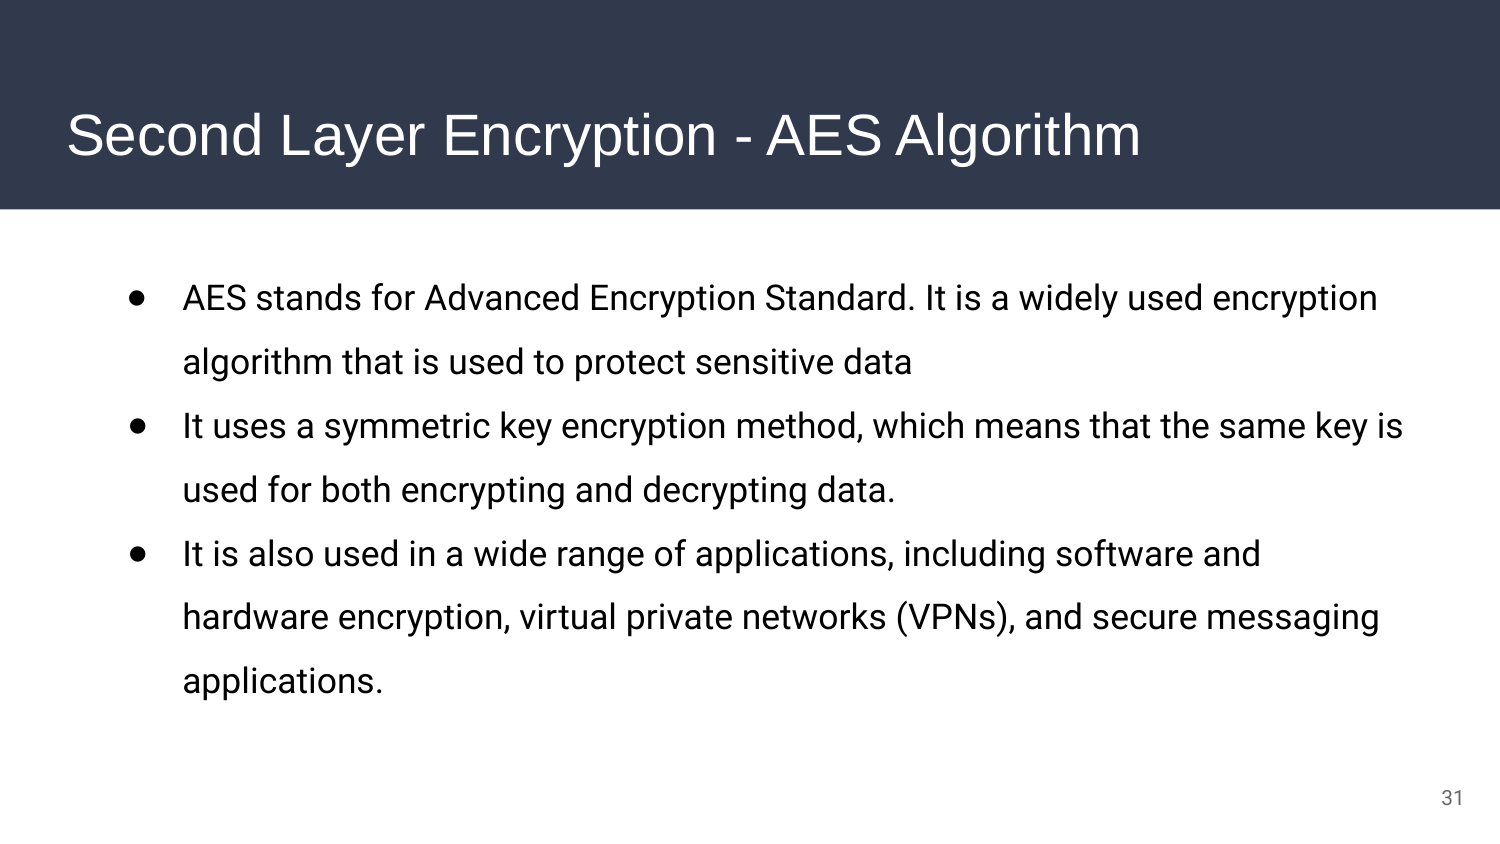

# Second Layer Encryption - AES Algorithm
AES stands for Advanced Encryption Standard. It is a widely used encryption algorithm that is used to protect sensitive data
It uses a symmetric key encryption method, which means that the same key is used for both encrypting and decrypting data.
It is also used in a wide range of applications, including software and hardware encryption, virtual private networks (VPNs), and secure messaging applications.
31